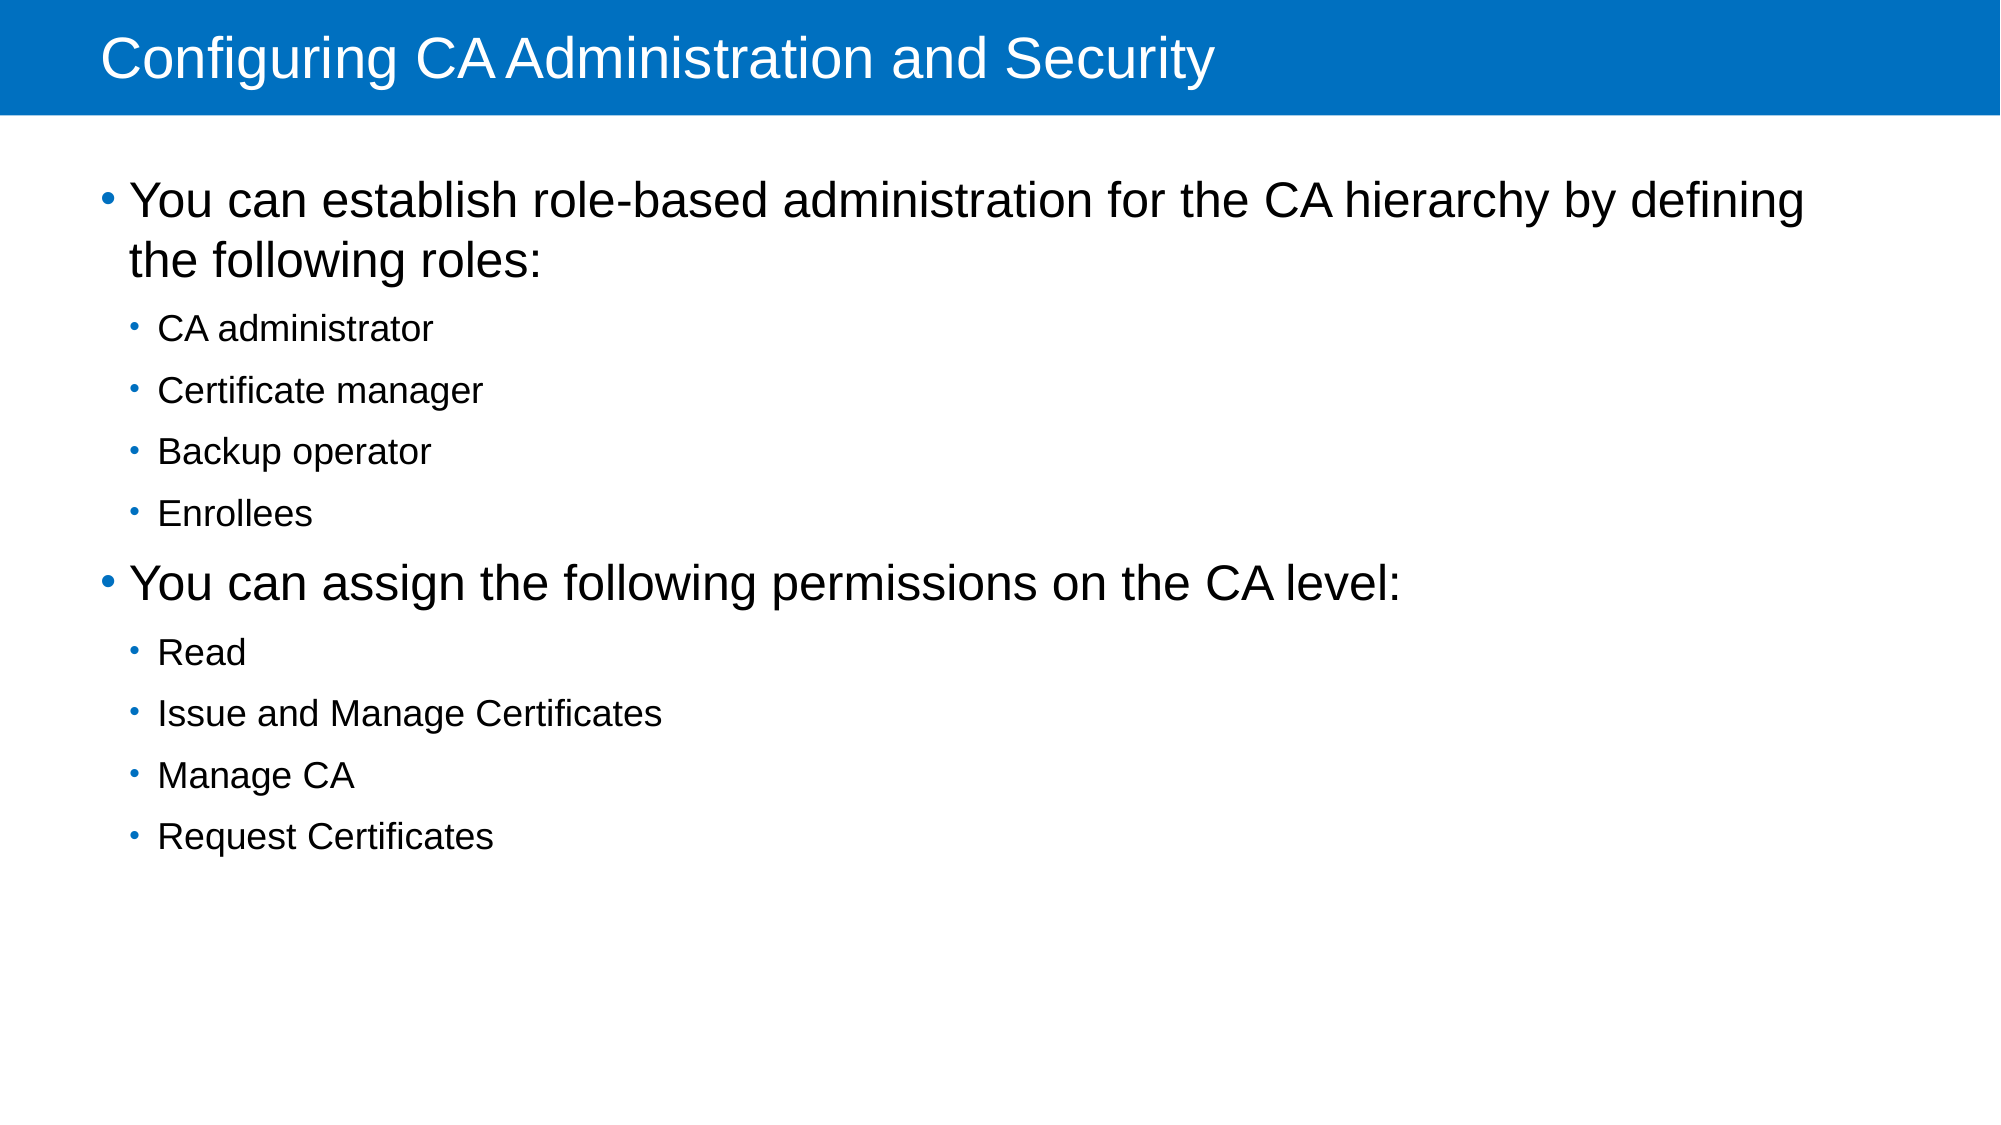

# Configuring CA Administration and Security
You can establish role-based administration for the CA hierarchy by defining the following roles:
CA administrator
Certificate manager
Backup operator
Enrollees
You can assign the following permissions on the CA level:
Read
Issue and Manage Certificates
Manage CA
Request Certificates